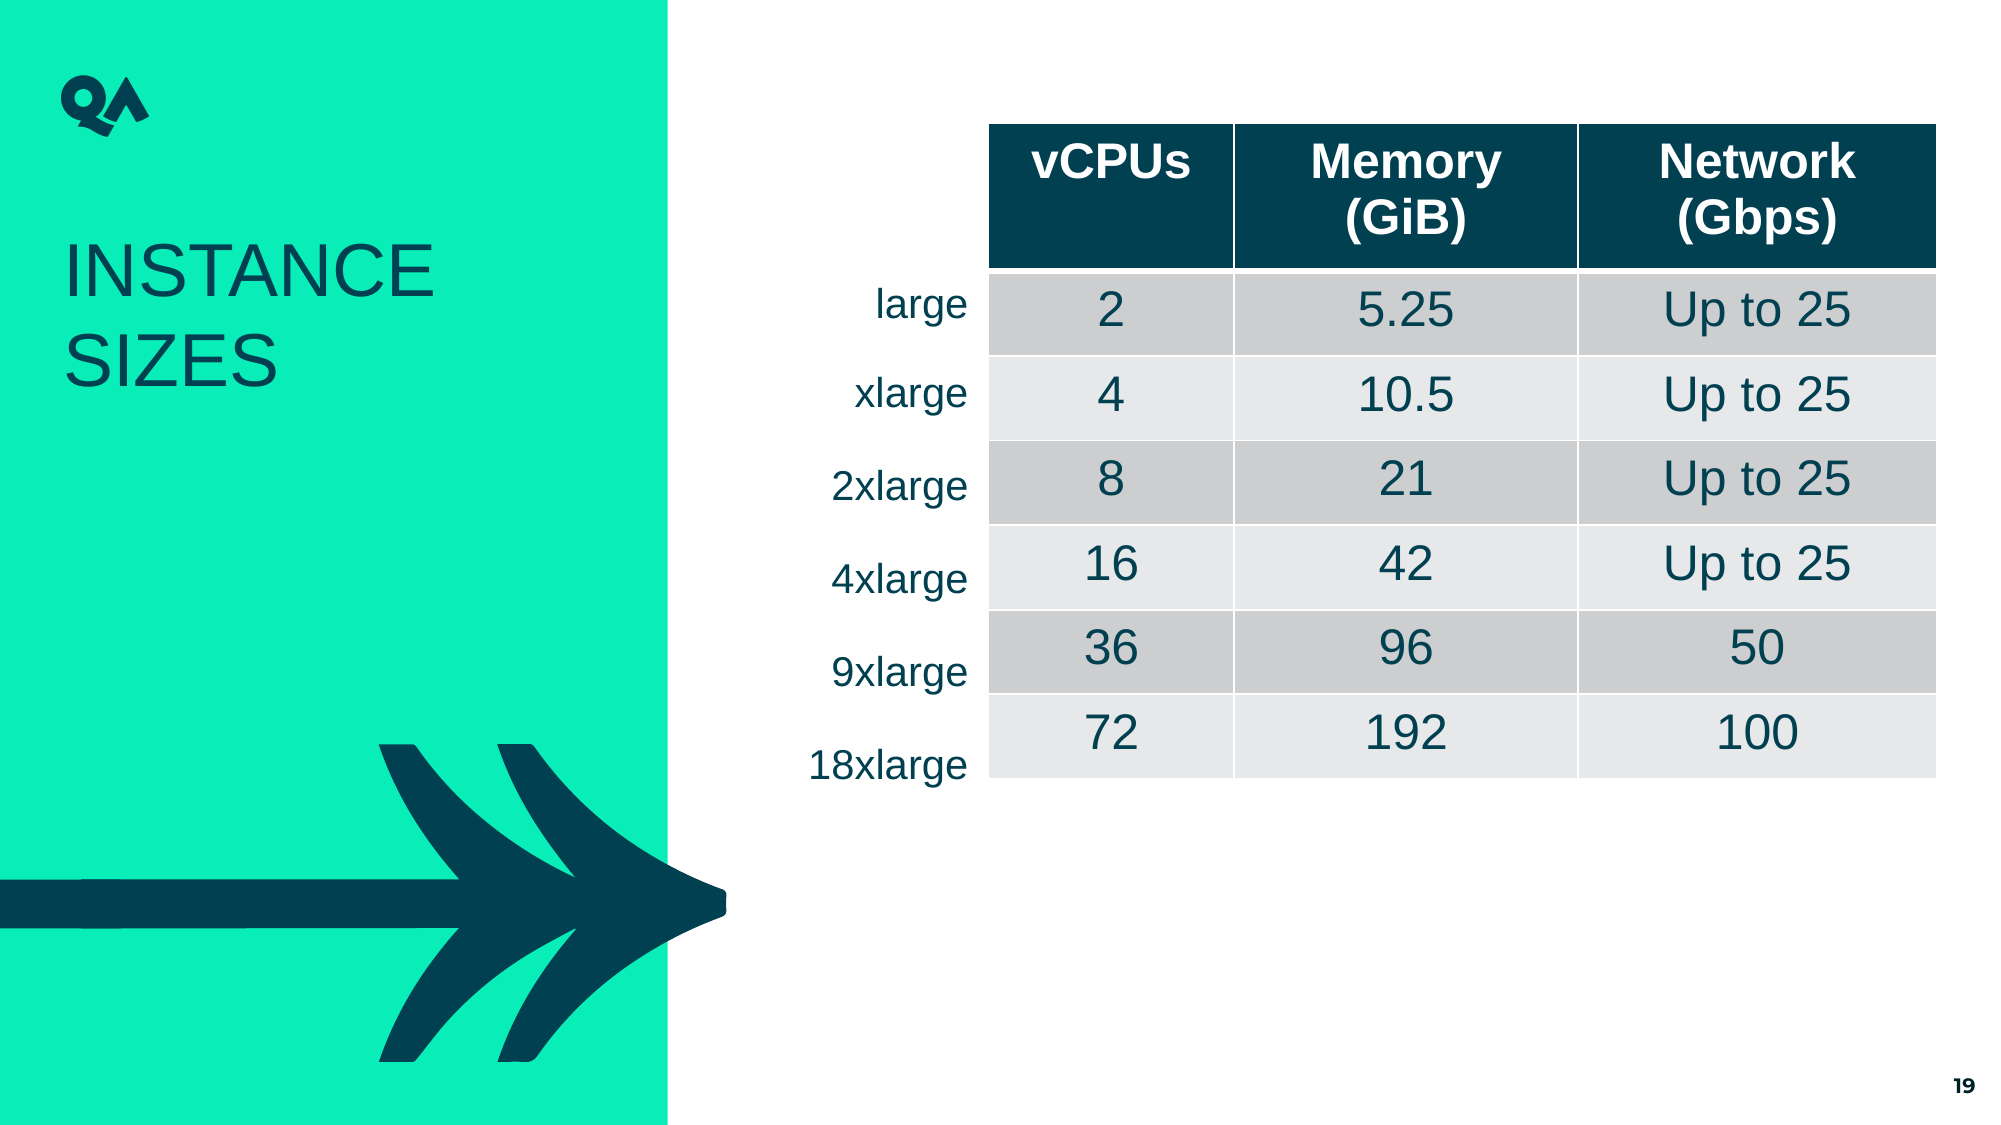

| vCPUs | Memory (GiB) | Network (Gbps) |
| --- | --- | --- |
| 2 | 5.25 | Up to 25 |
| 4 | 10.5 | Up to 25 |
| 8 | 21 | Up to 25 |
| 16 | 42 | Up to 25 |
| 36 | 96 | 50 |
| 72 | 192 | 100 |
instance sizes
| large |
| --- |
| xlarge |
| 2xlarge |
| 4xlarge |
| 9xlarge |
| 18xlarge |
19